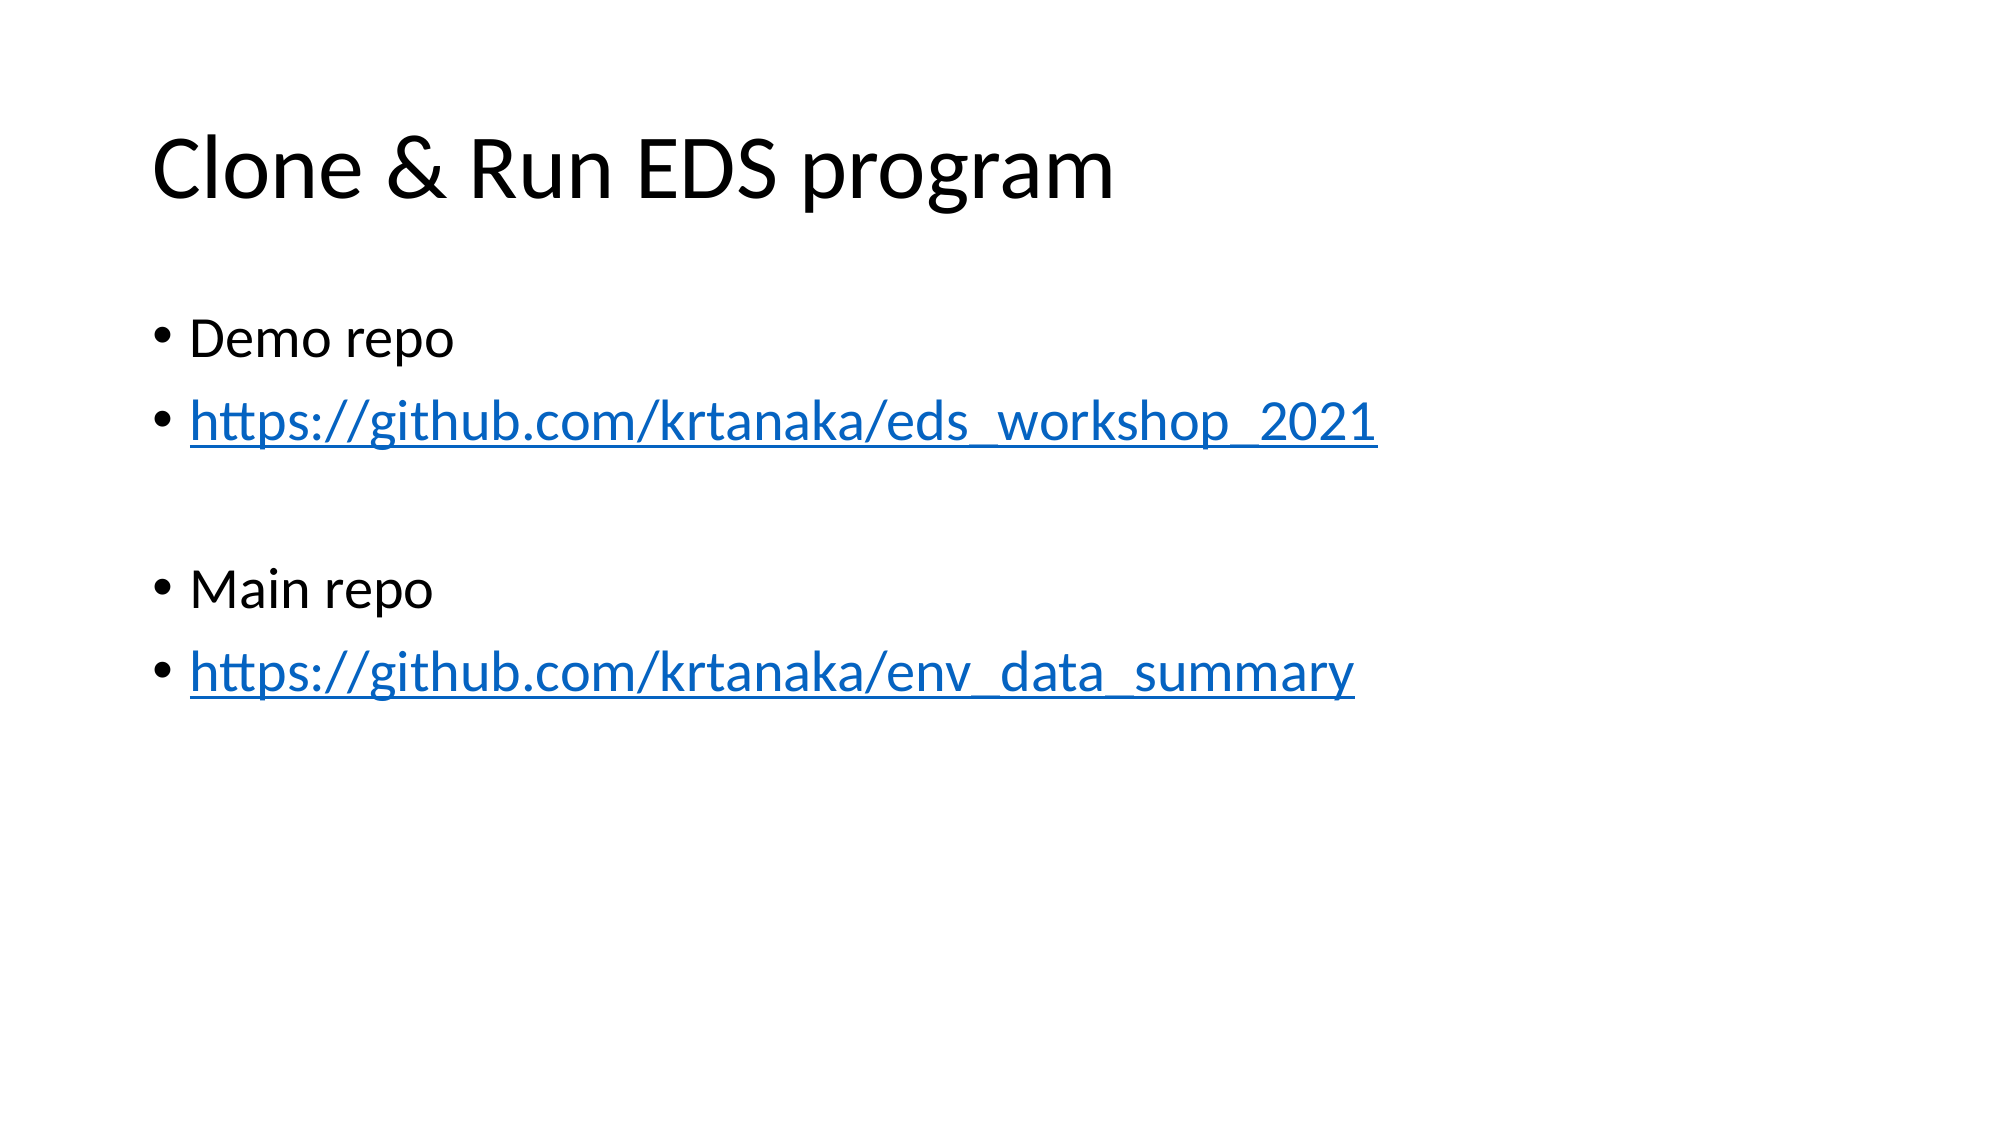

# Clone & Run EDS program
Demo repo
https://github.com/krtanaka/eds_workshop_2021

Main repo
https://github.com/krtanaka/env_data_summary